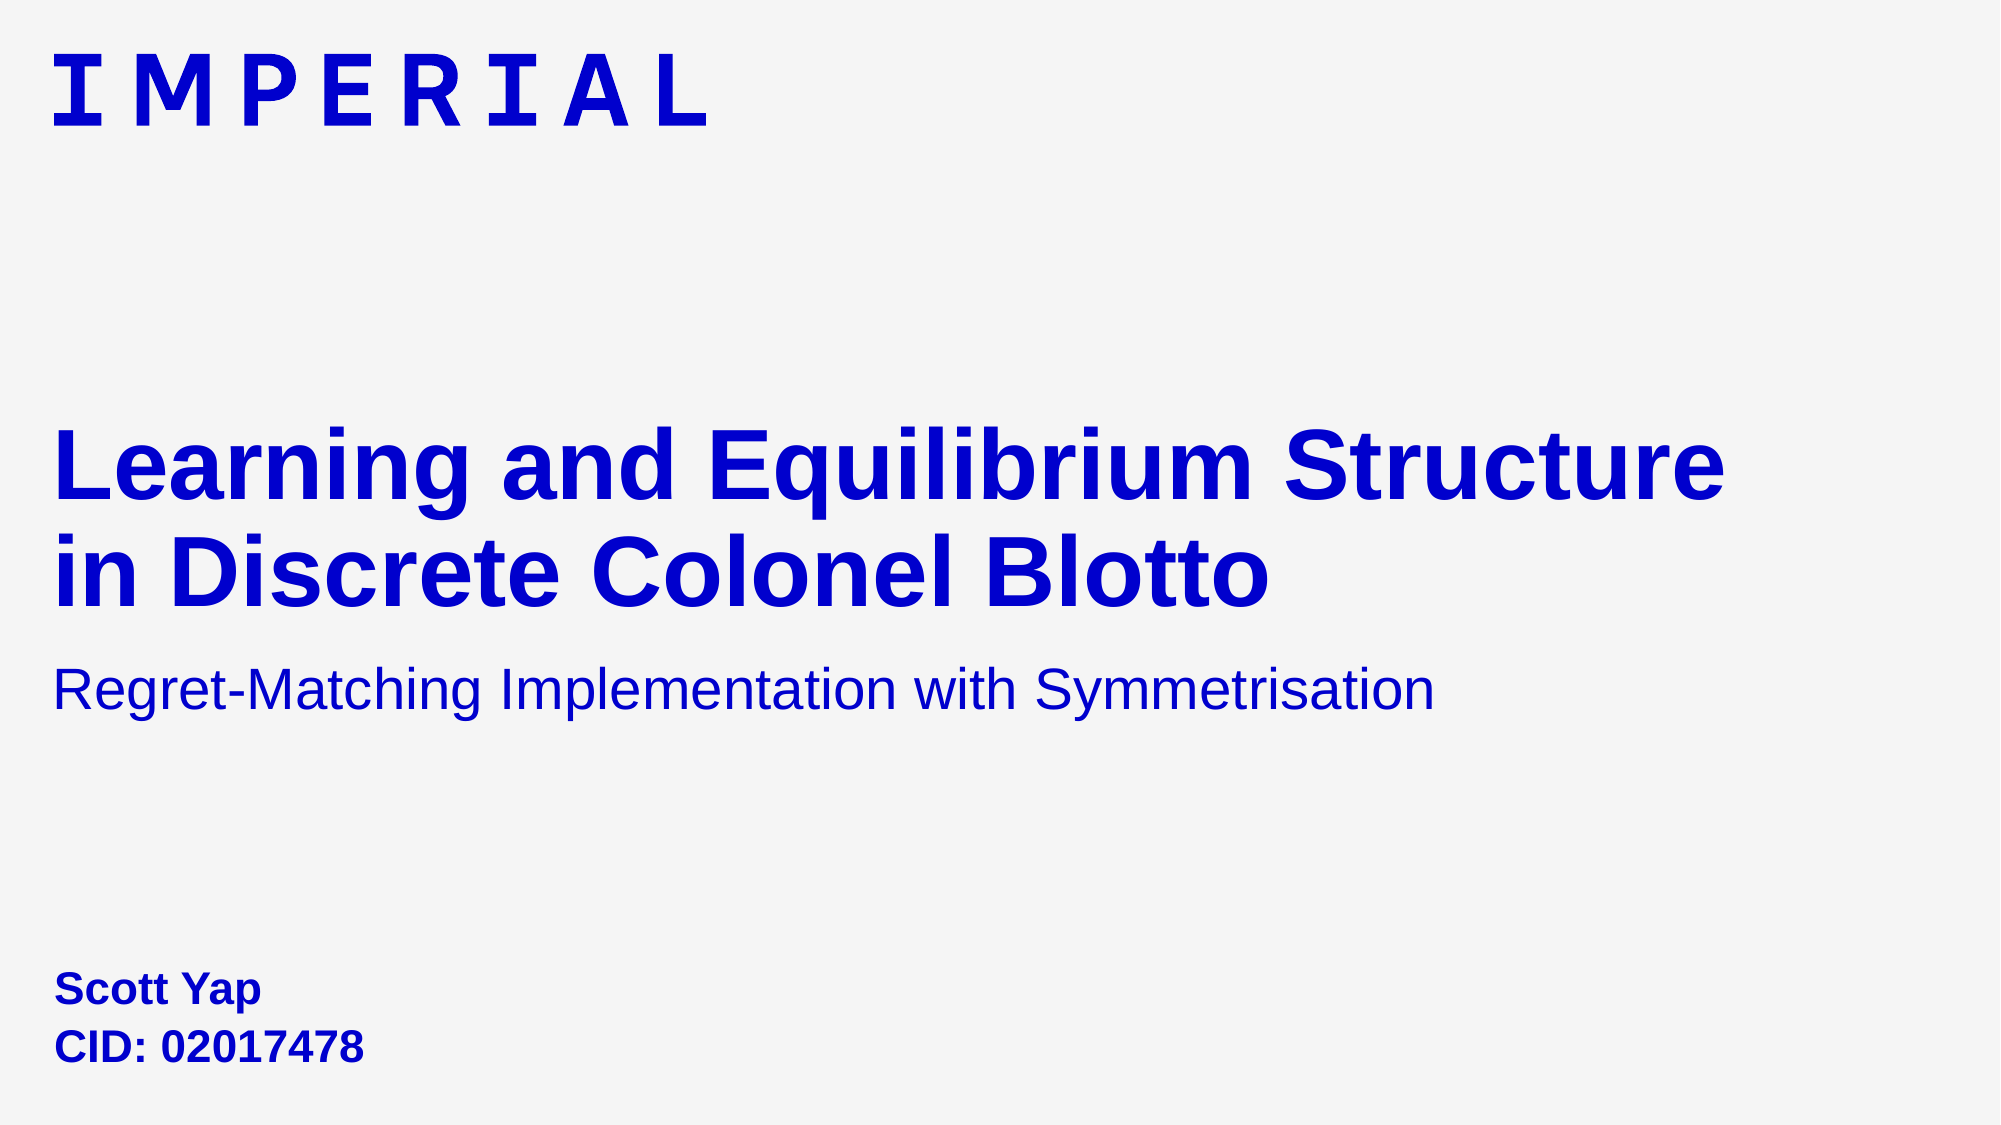

# Learning and Equilibrium Structure in Discrete Colonel Blotto
Regret-Matching Implementation with Symmetrisation
Scott Yap
CID: 02017478